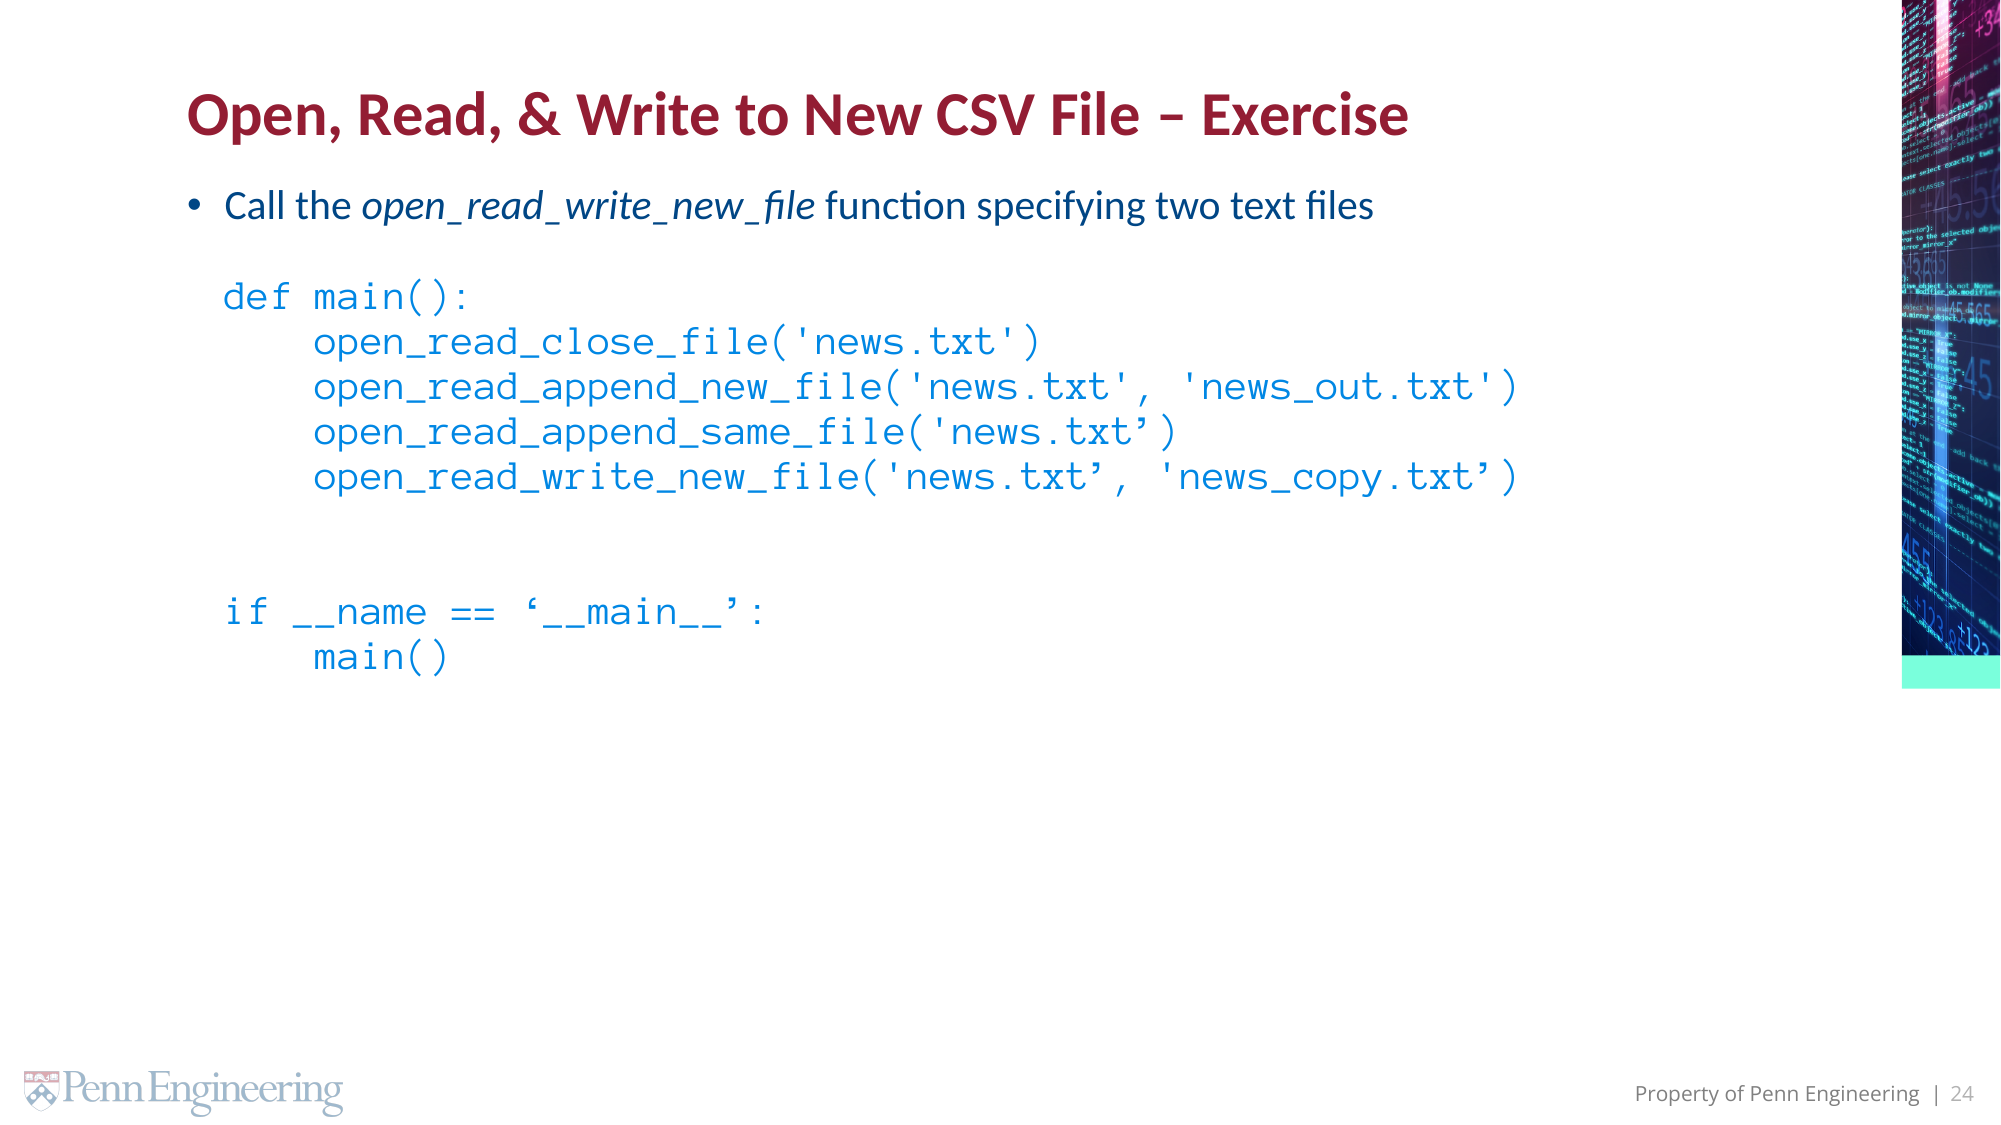

# Open, Read, & Write to New CSV File – Exercise
Call the open_read_write_new_file function specifying two text files
def main():
    open_read_close_file('news.txt')
    open_read_append_new_file('news.txt', 'news_out.txt')
    open_read_append_same_file('news.txt’)
    open_read_write_new_file('news.txt’, 'news_copy.txt’)
if __name == ‘__main__’:
    main()

24